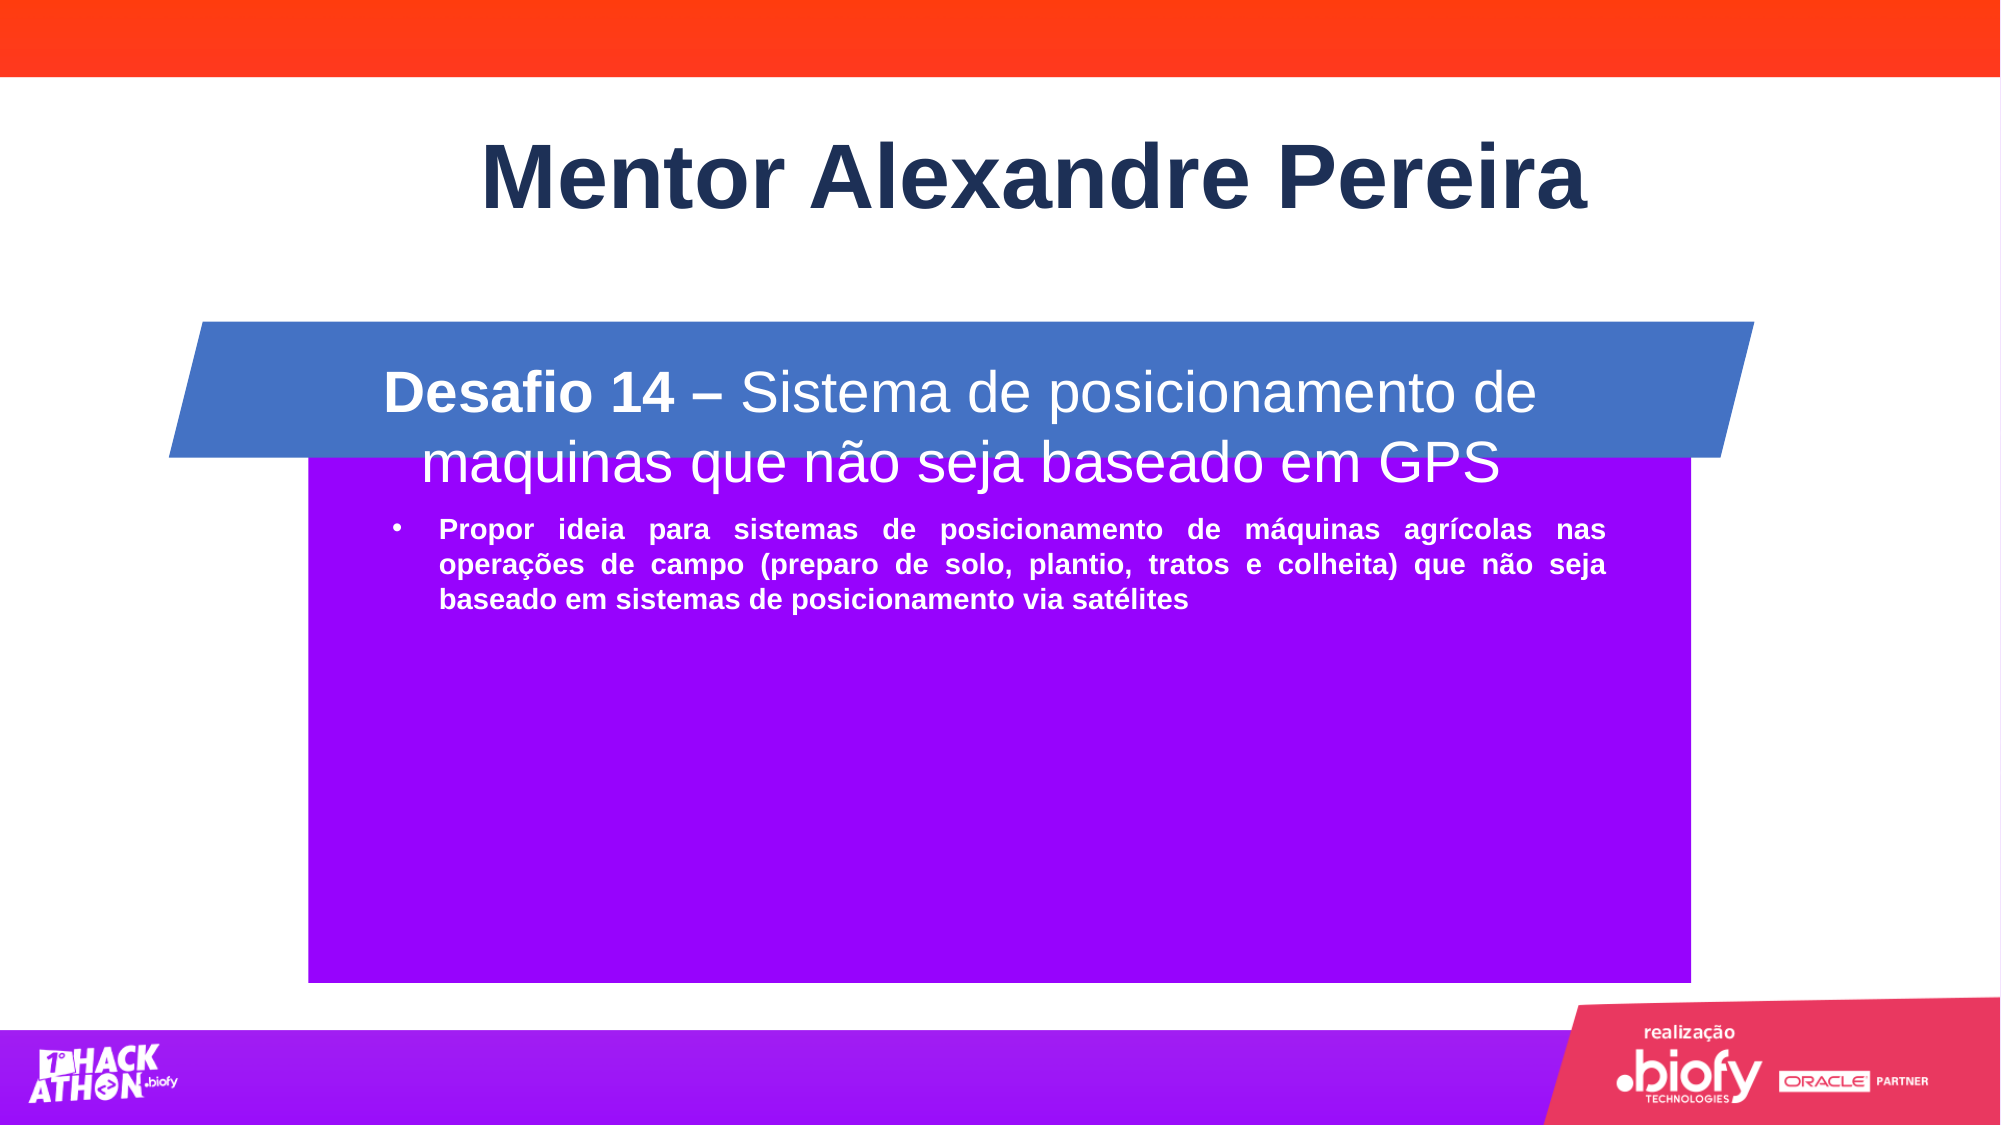

Mentor Alexandre Pereira

Desafio 14 – Sistema de posicionamento de maquinas que não seja baseado em GPS

Propor ideia para sistemas de posicionamento de máquinas agrícolas nas operações de campo (preparo de solo, plantio, tratos e colheita) que não seja baseado em sistemas de posicionamento via satélites